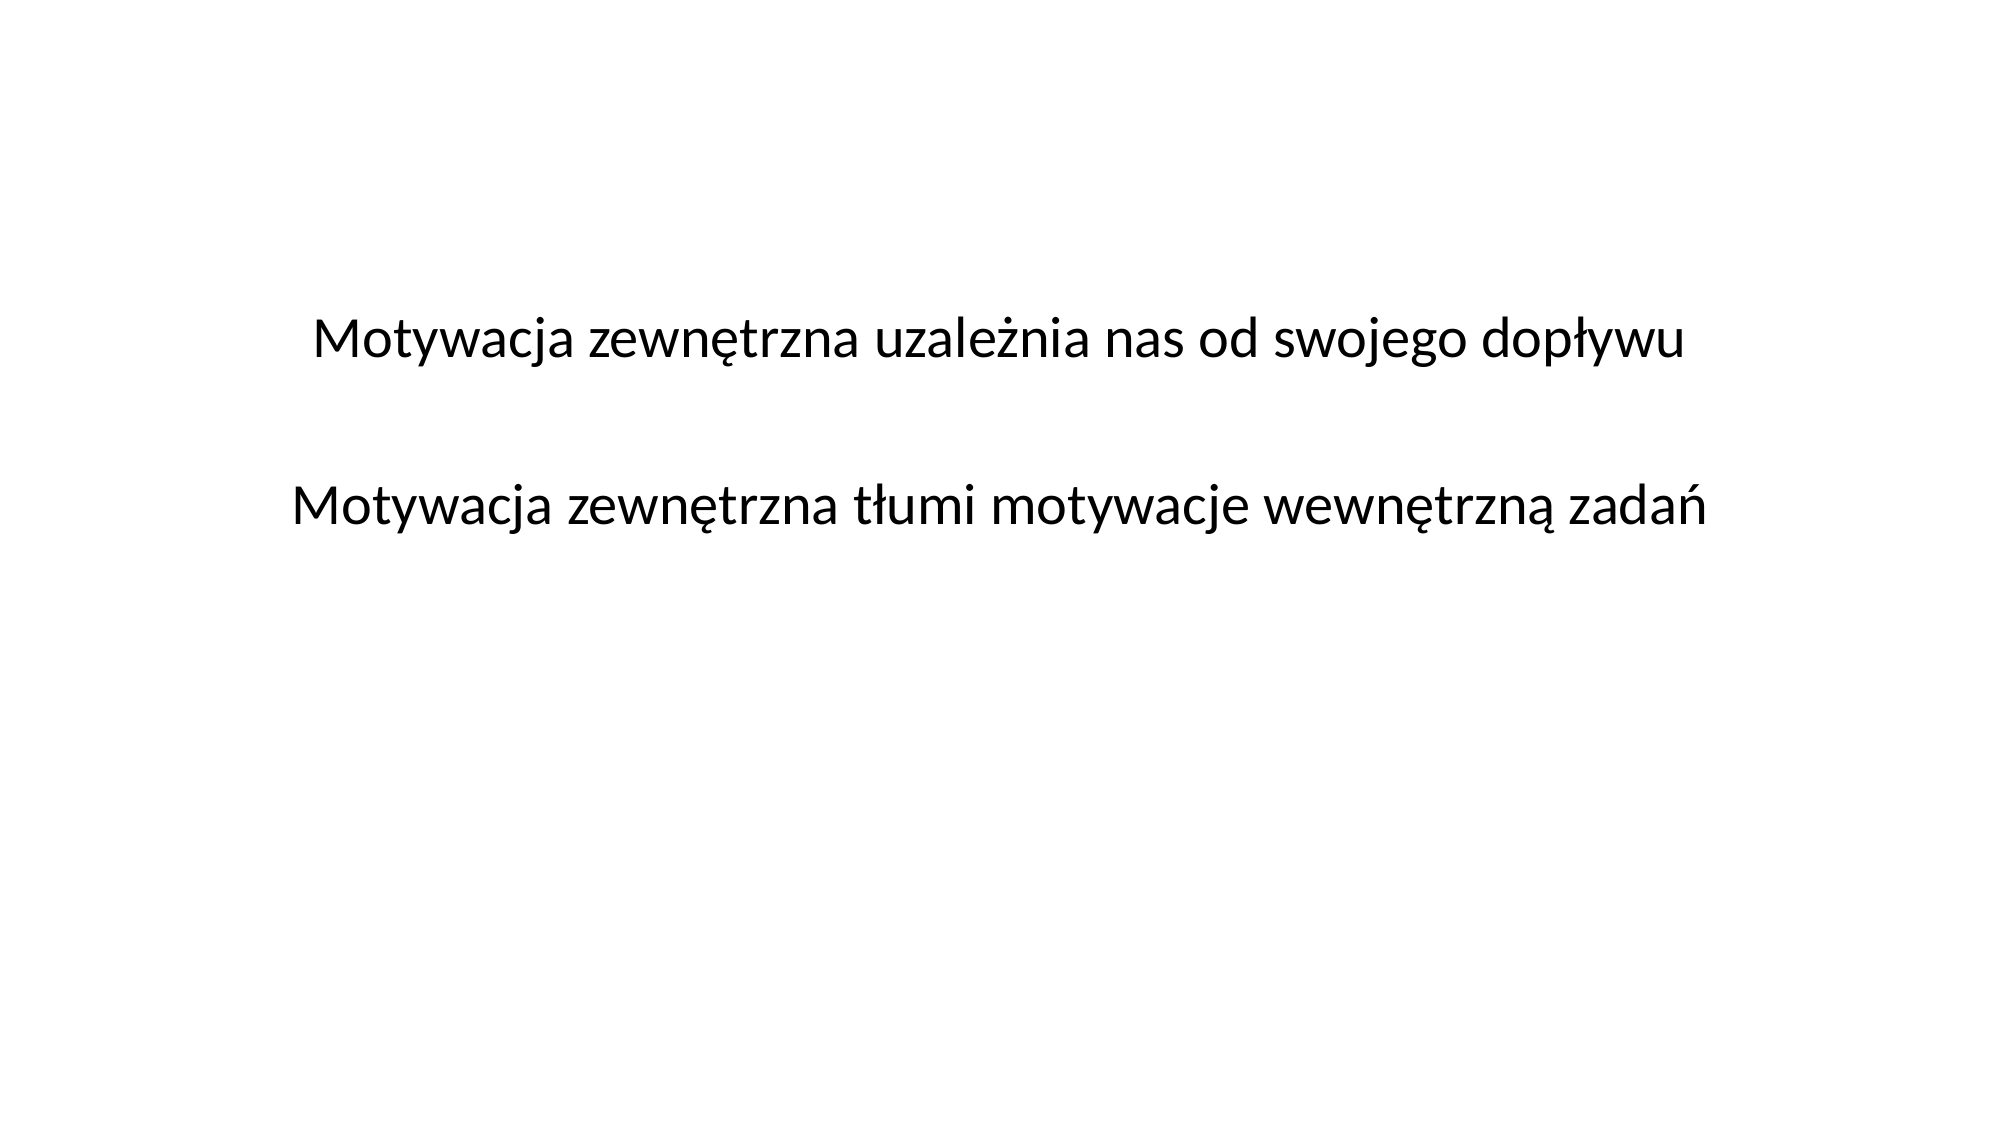

Motywacja zewnętrzna uzależnia nas od swojego dopływu

Motywacja zewnętrzna tłumi motywacje wewnętrzną zadań